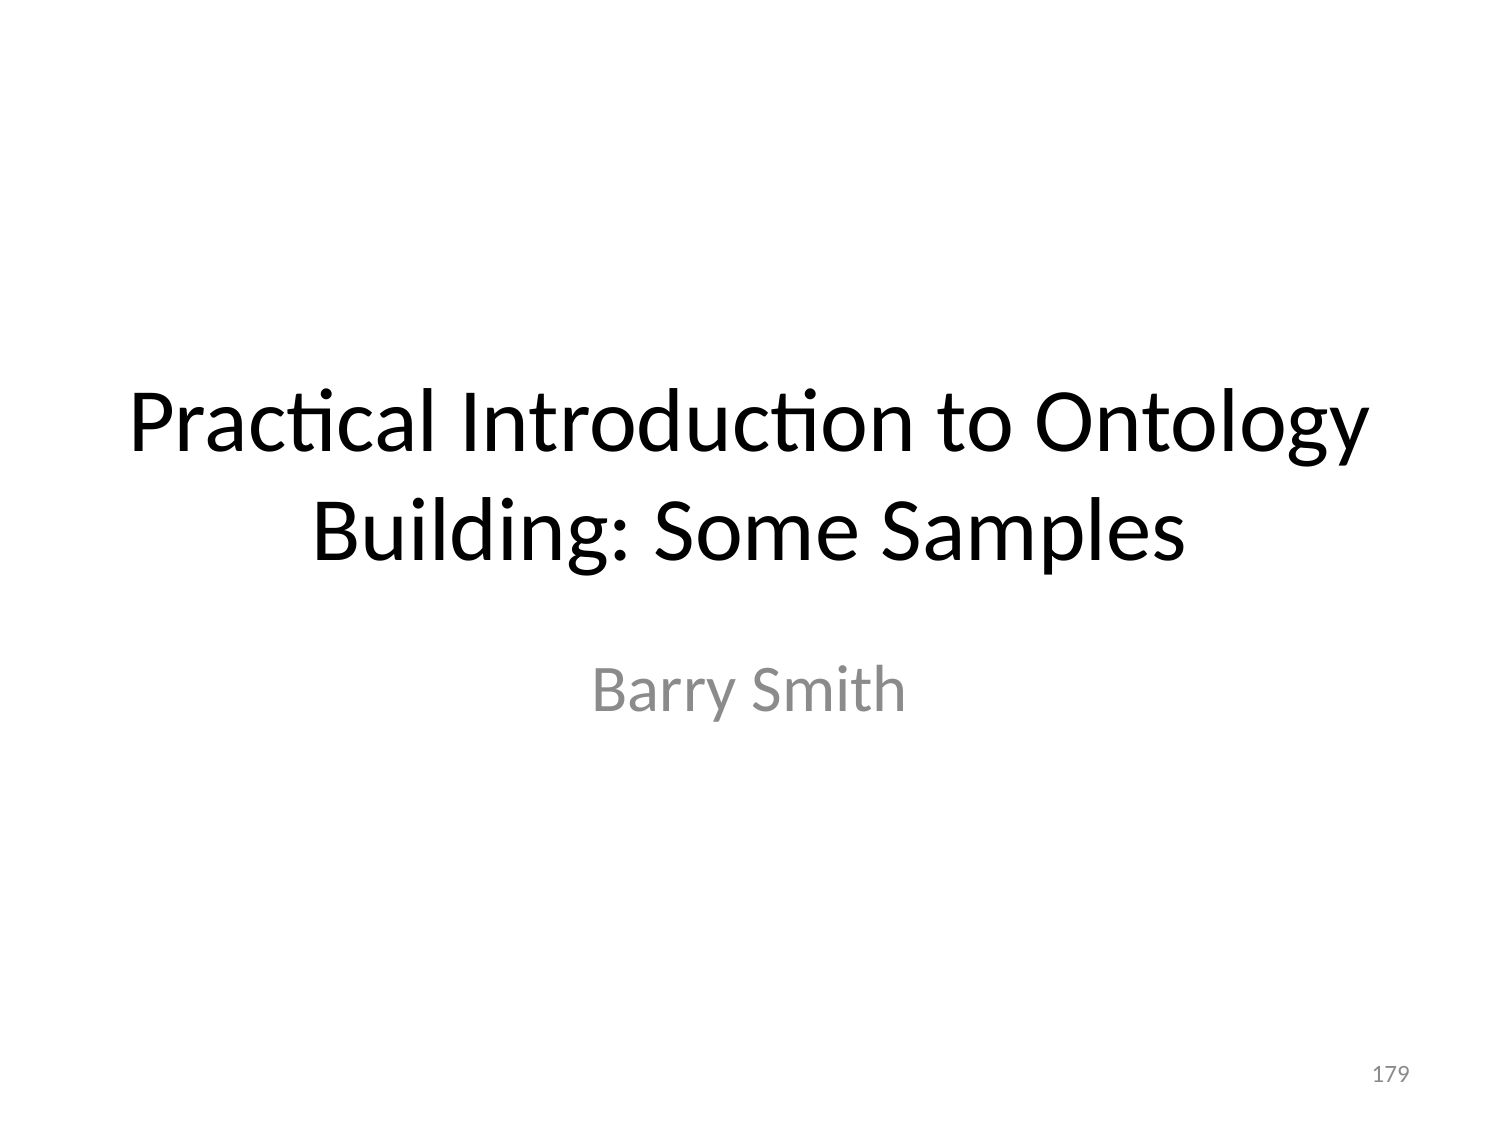

# Practical Introduction to Ontology Building: Some Samples
Barry Smith
179